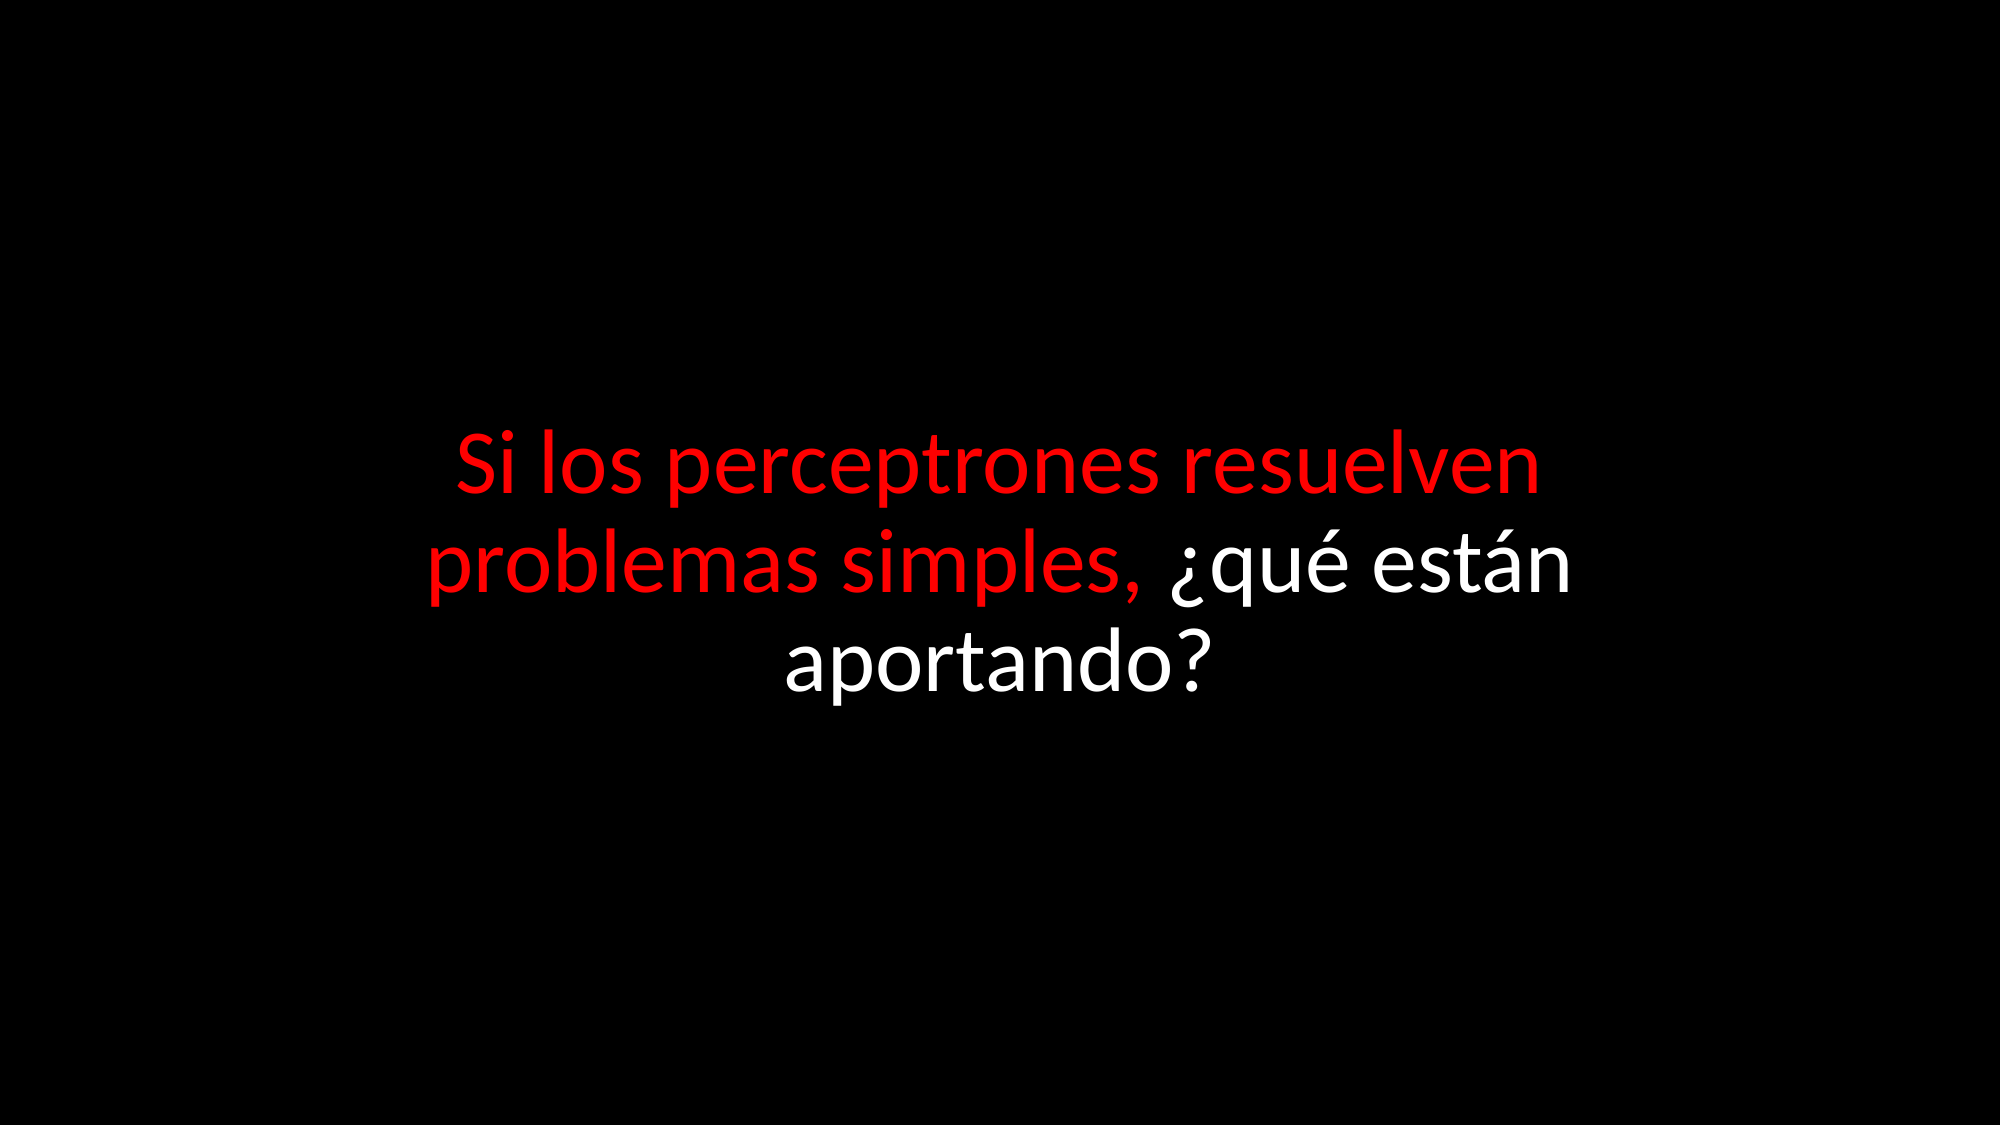

# Si los perceptrones resuelven problemas simples, ¿qué están aportando?